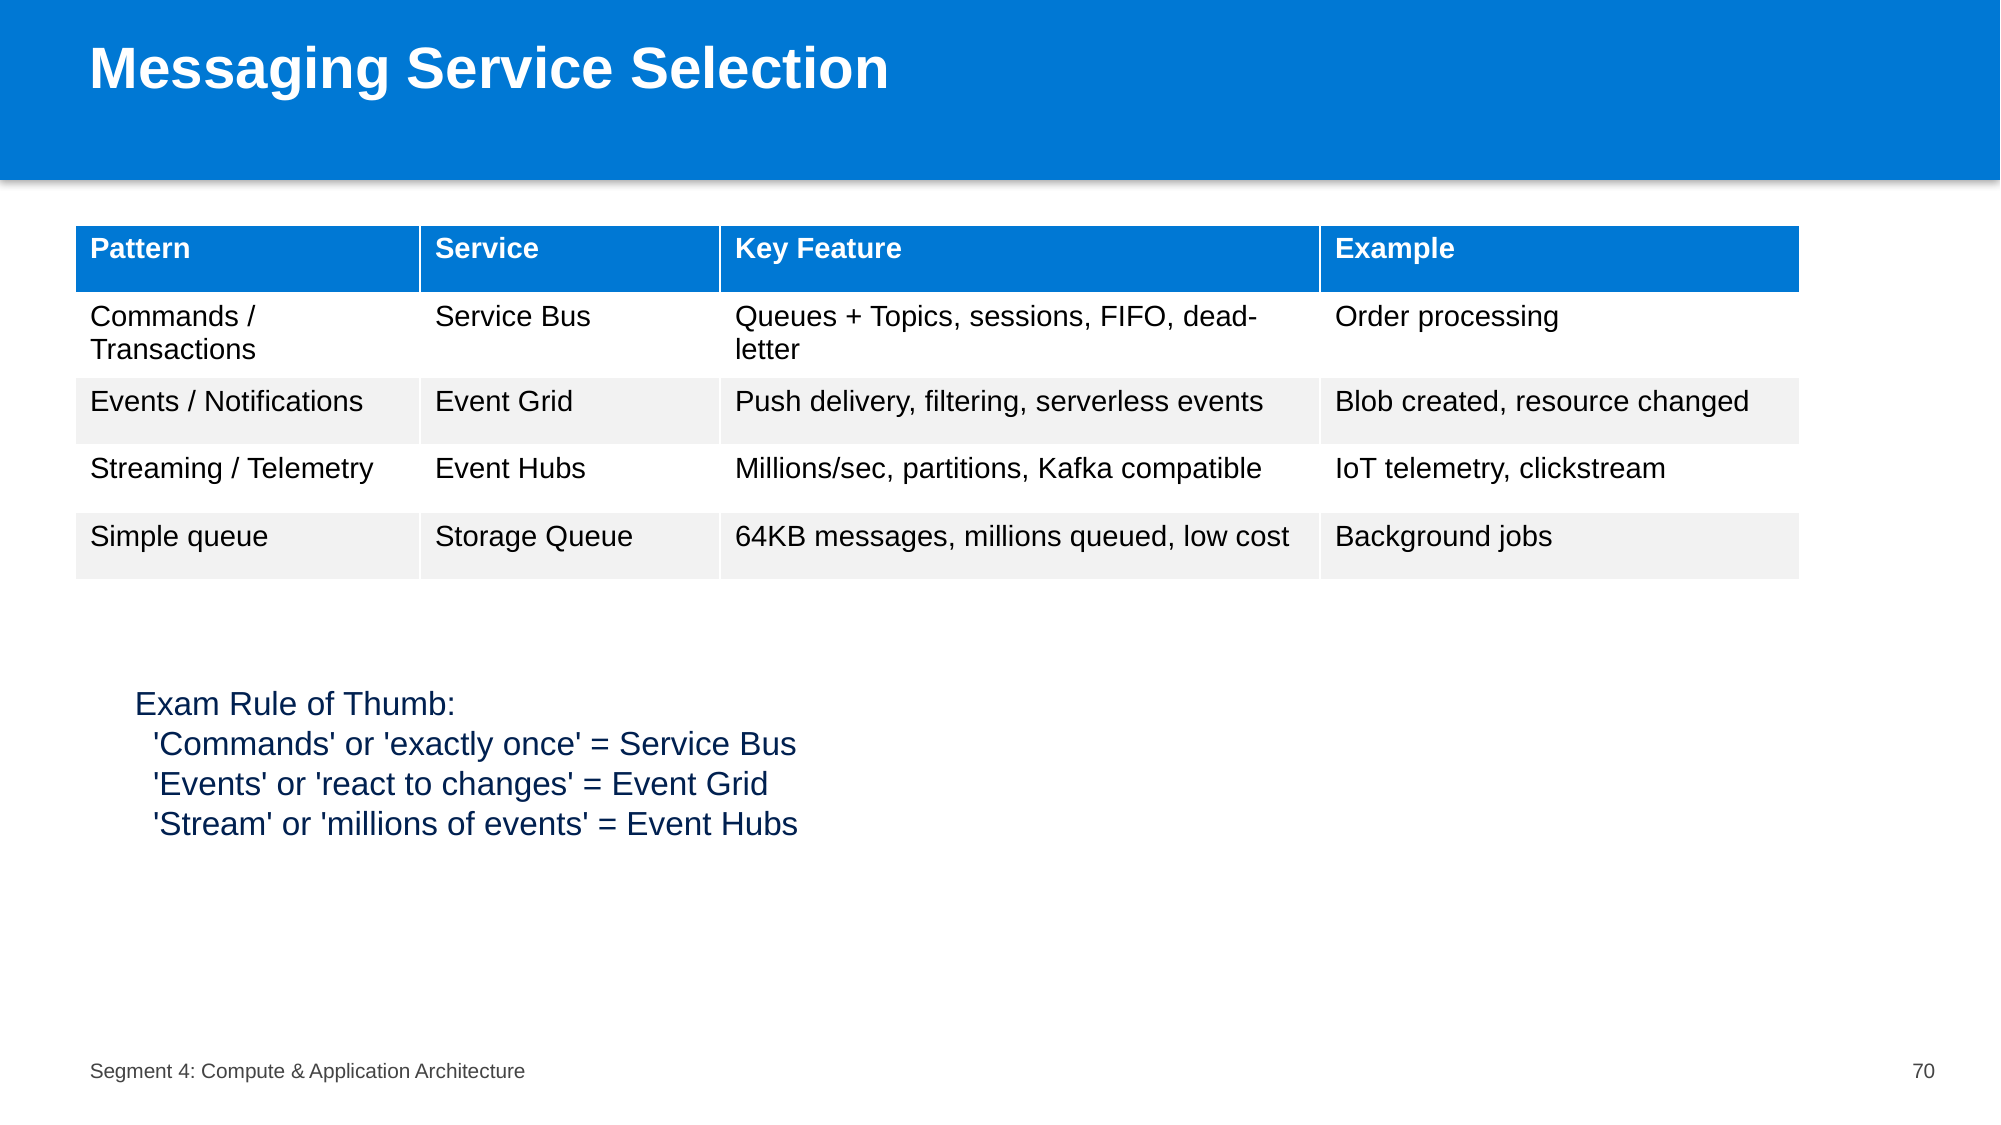

Messaging Service Selection
| Pattern | Service | Key Feature | Example |
| --- | --- | --- | --- |
| Commands / Transactions | Service Bus | Queues + Topics, sessions, FIFO, dead-letter | Order processing |
| Events / Notifications | Event Grid | Push delivery, filtering, serverless events | Blob created, resource changed |
| Streaming / Telemetry | Event Hubs | Millions/sec, partitions, Kafka compatible | IoT telemetry, clickstream |
| Simple queue | Storage Queue | 64KB messages, millions queued, low cost | Background jobs |
Exam Rule of Thumb:
  'Commands' or 'exactly once' = Service Bus
  'Events' or 'react to changes' = Event Grid
  'Stream' or 'millions of events' = Event Hubs
Segment 4: Compute & Application Architecture
70